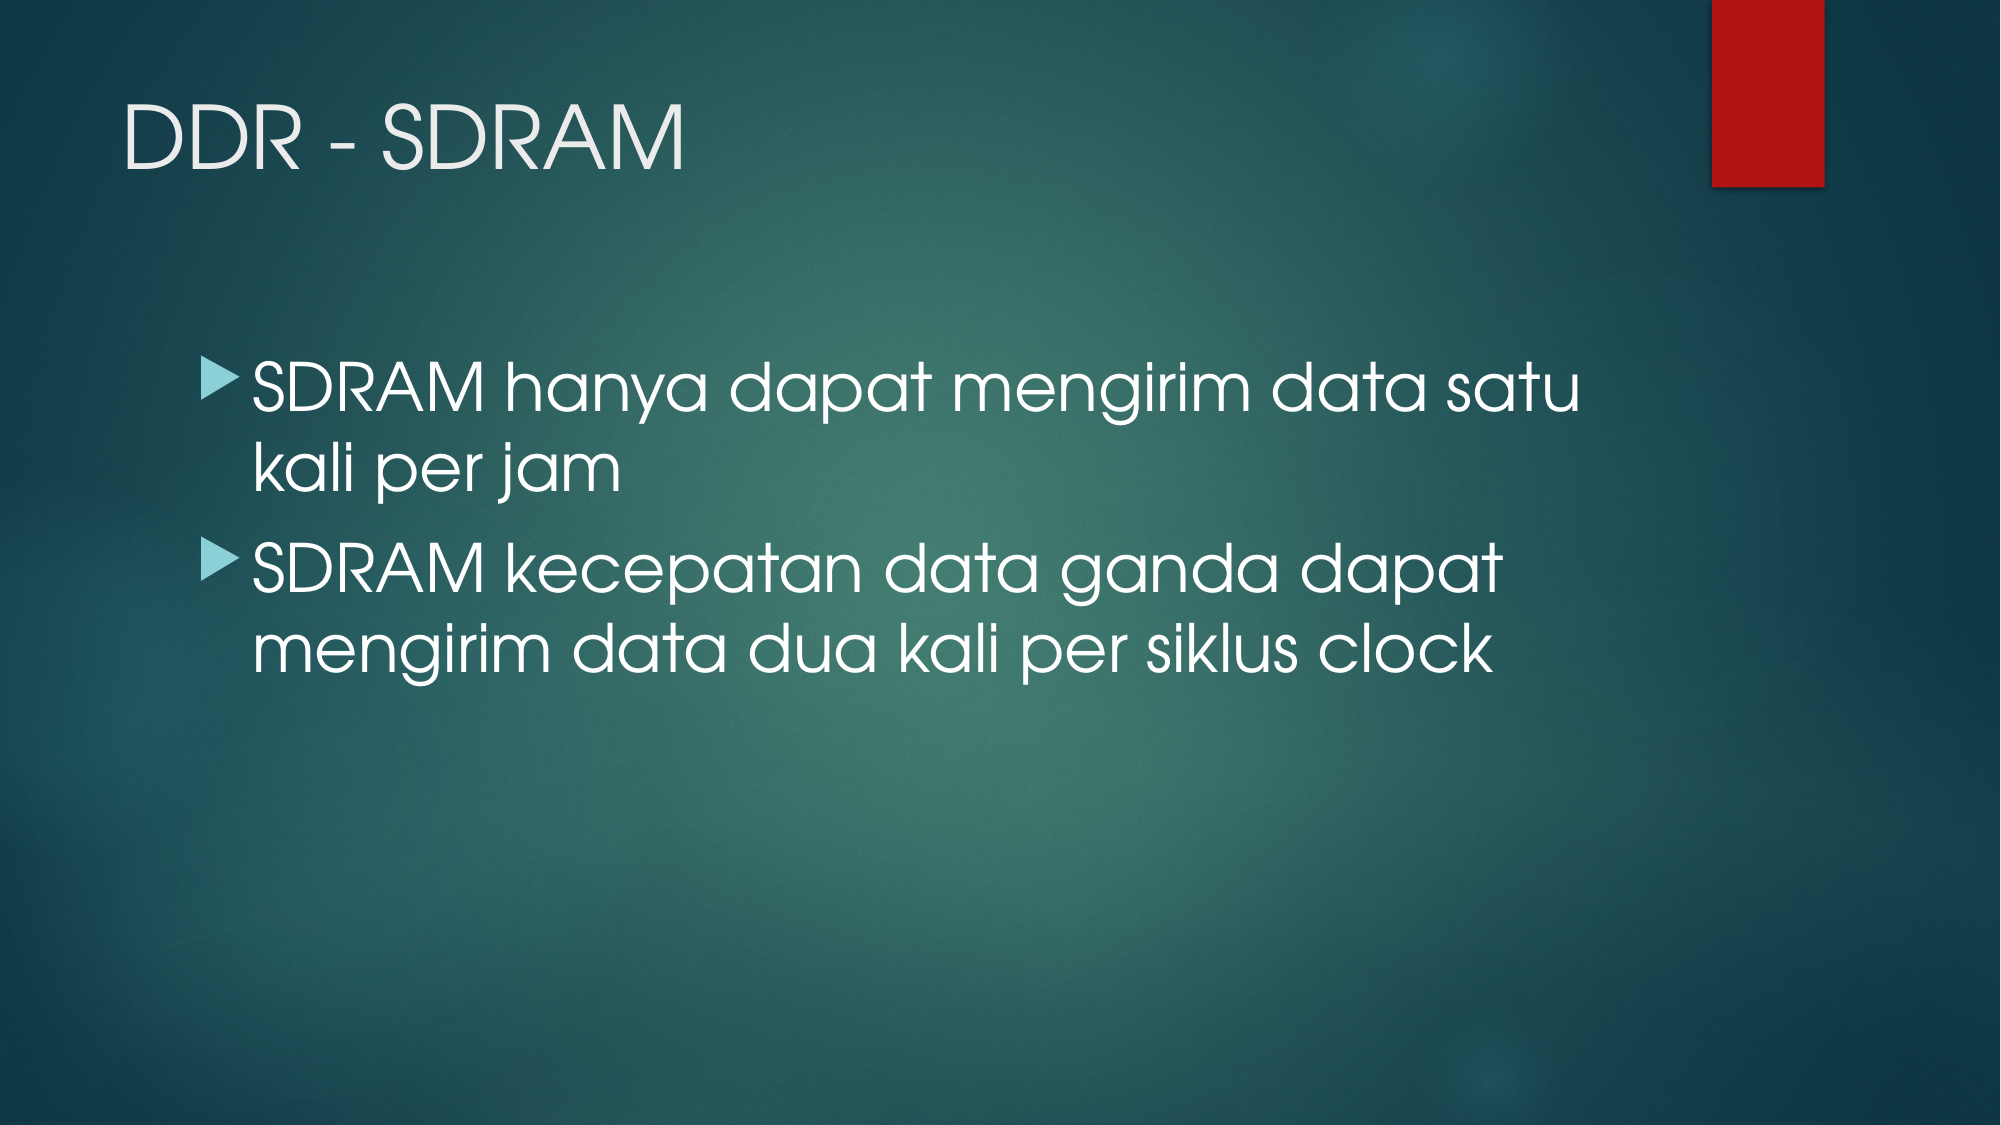

# DDR - SDRAM
SDRAM hanya dapat mengirim data satu kali per jam
SDRAM kecepatan data ganda dapat mengirim data dua kali per siklus clock